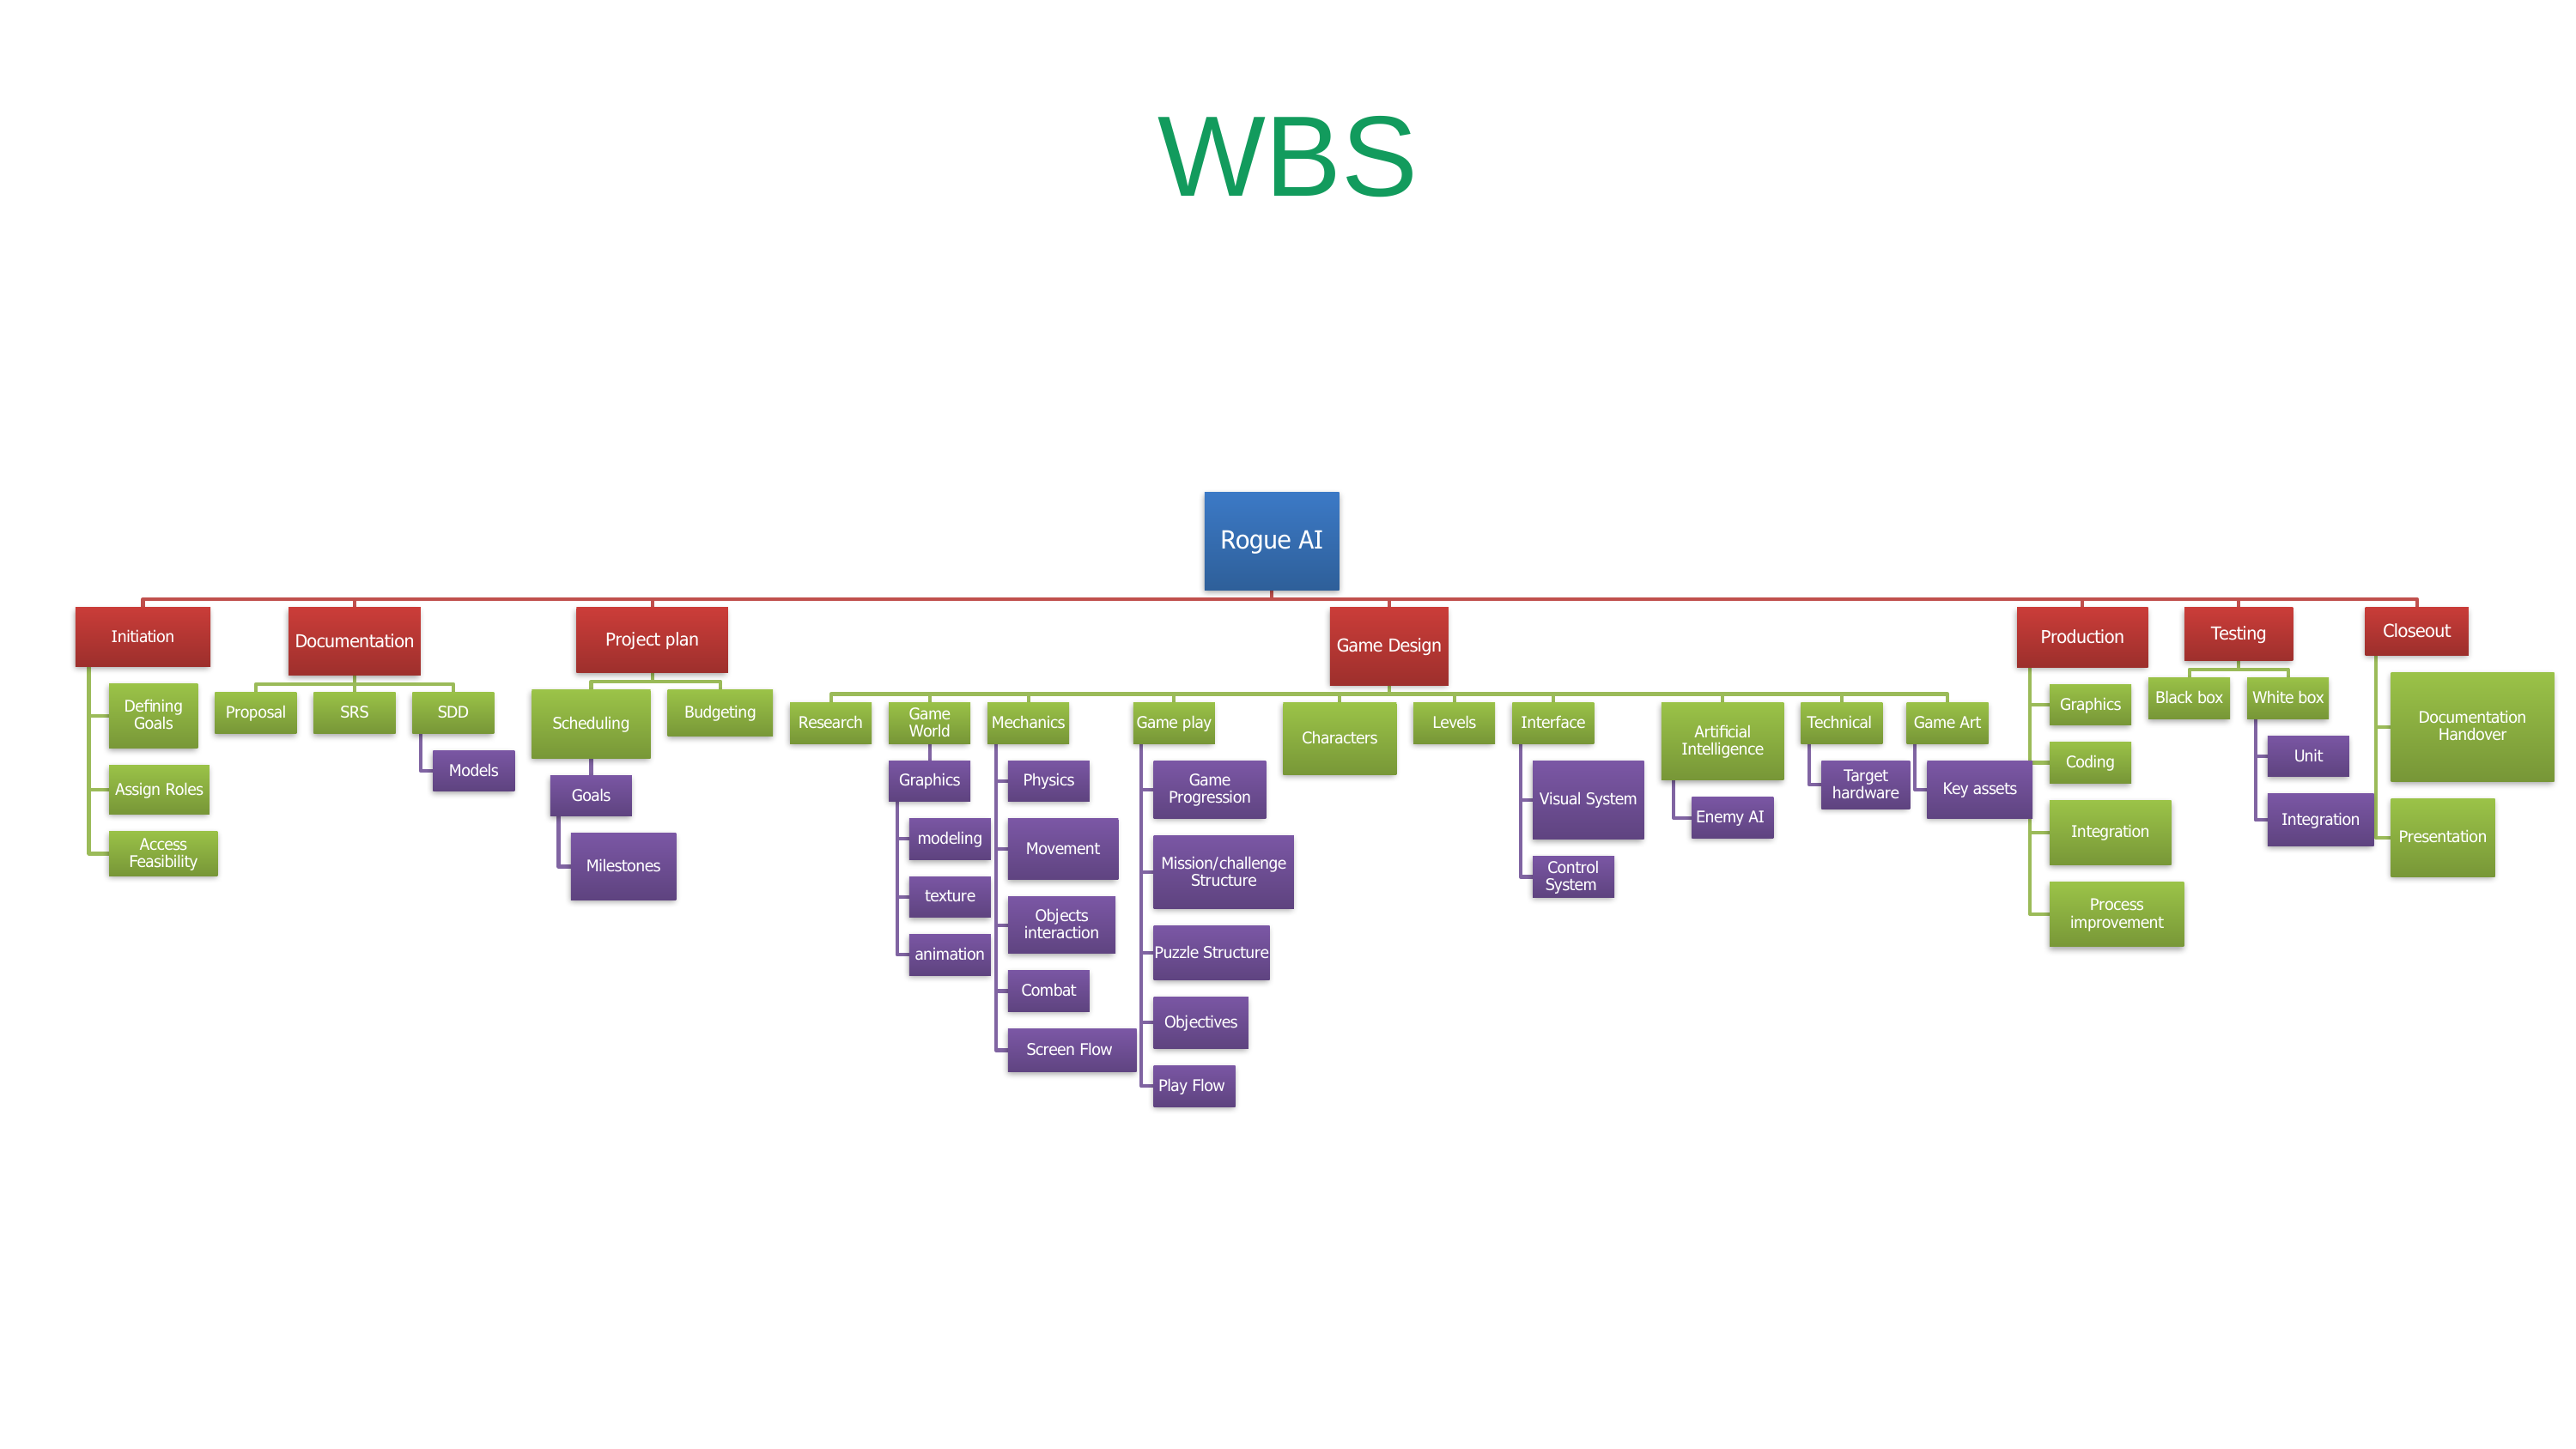

WBS
Rogue AI
Initiation
Defining Goals
Assign Roles
Access Feasibility
Documentation
Proposal
SRS
SDD
Models
Project plan
Scheduling
Goals
Milestones
Budgeting
Game Design
Research
Game World
Graphics
modeling
texture
animation
Mechanics
Physics
Movement
Objects interaction
Combat
Screen Flow
Game play
Game Progression
Mission/challenge Structure
Puzzle Structure
Objectives
Play Flow
Characters
Levels
Interface
Visual System
Control System
Artificial Intelligence
Enemy AI
Technical
Target hardware
Game Art
Key assets
Production
Graphics
Coding
Integration
Process improvement
Testing
Black box
White box
Unit
Integration
Closeout
Documentation Handover
Presentation